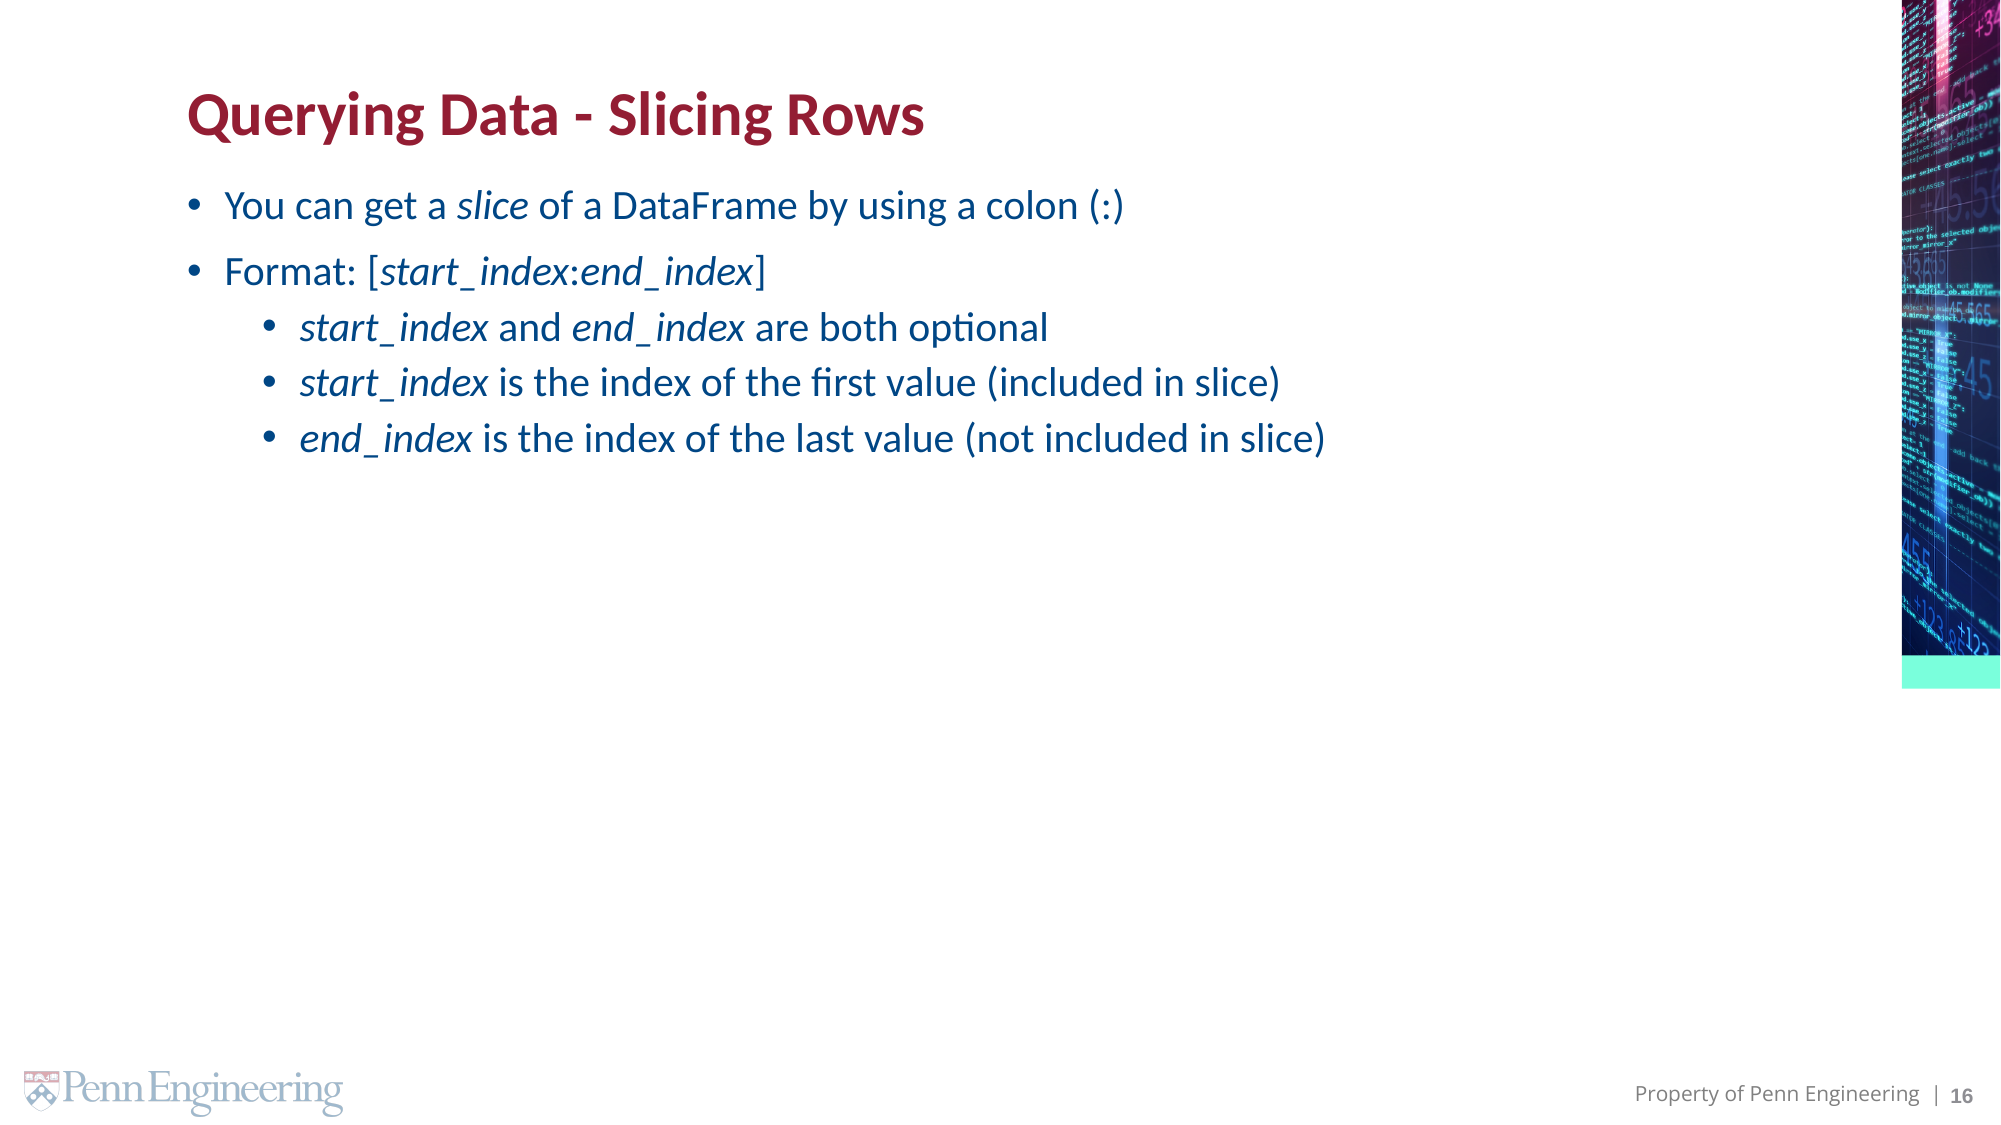

# Querying Data - Slicing Rows
You can get a slice of a DataFrame by using a colon (:)
Format: [start_index:end_index]
start_index and end_index are both optional
start_index is the index of the first value (included in slice)
end_index is the index of the last value (not included in slice)

16